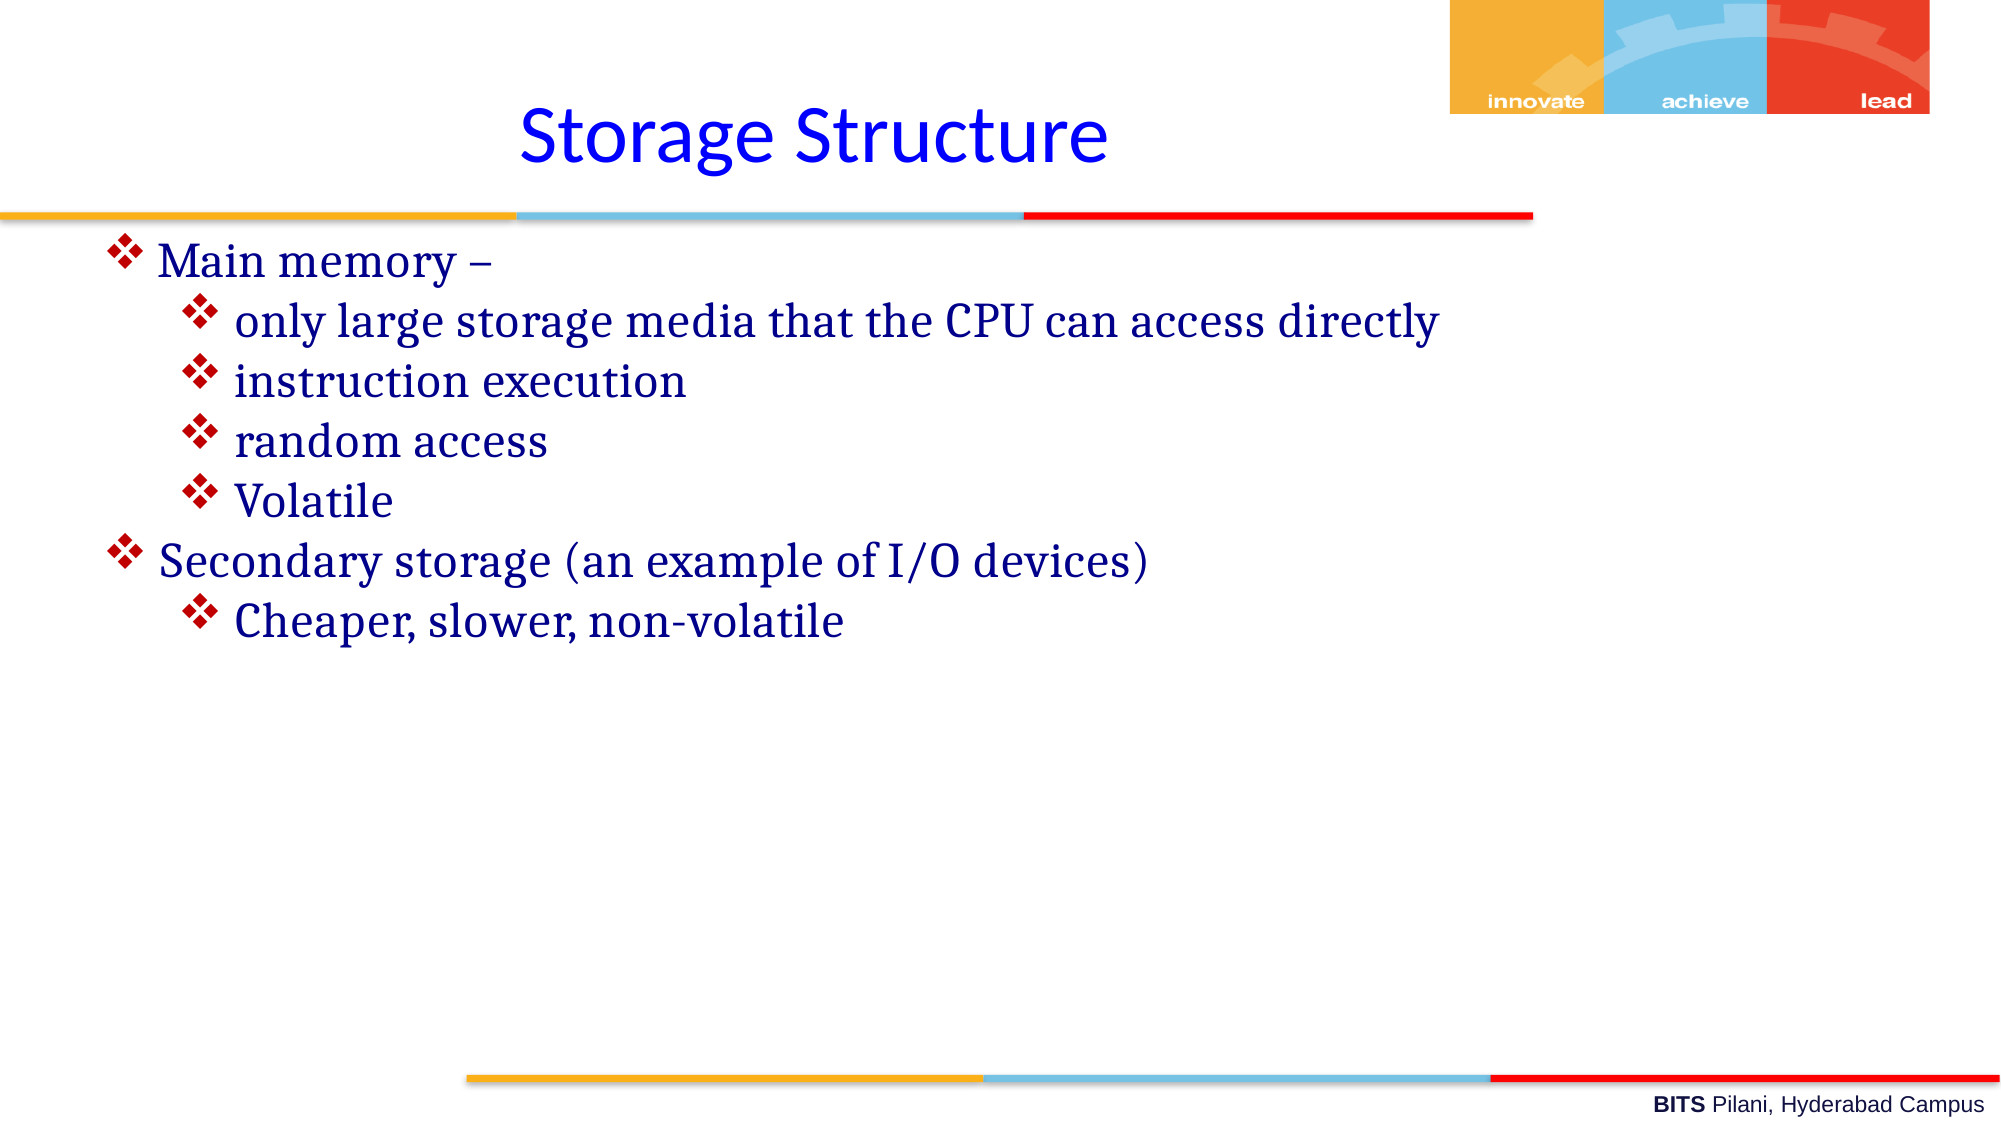

Storage Structure
Main memory –
only large storage media that the CPU can access directly
instruction execution
random access
Volatile
Secondary storage (an example of I/O devices)
Cheaper, slower, non-volatile